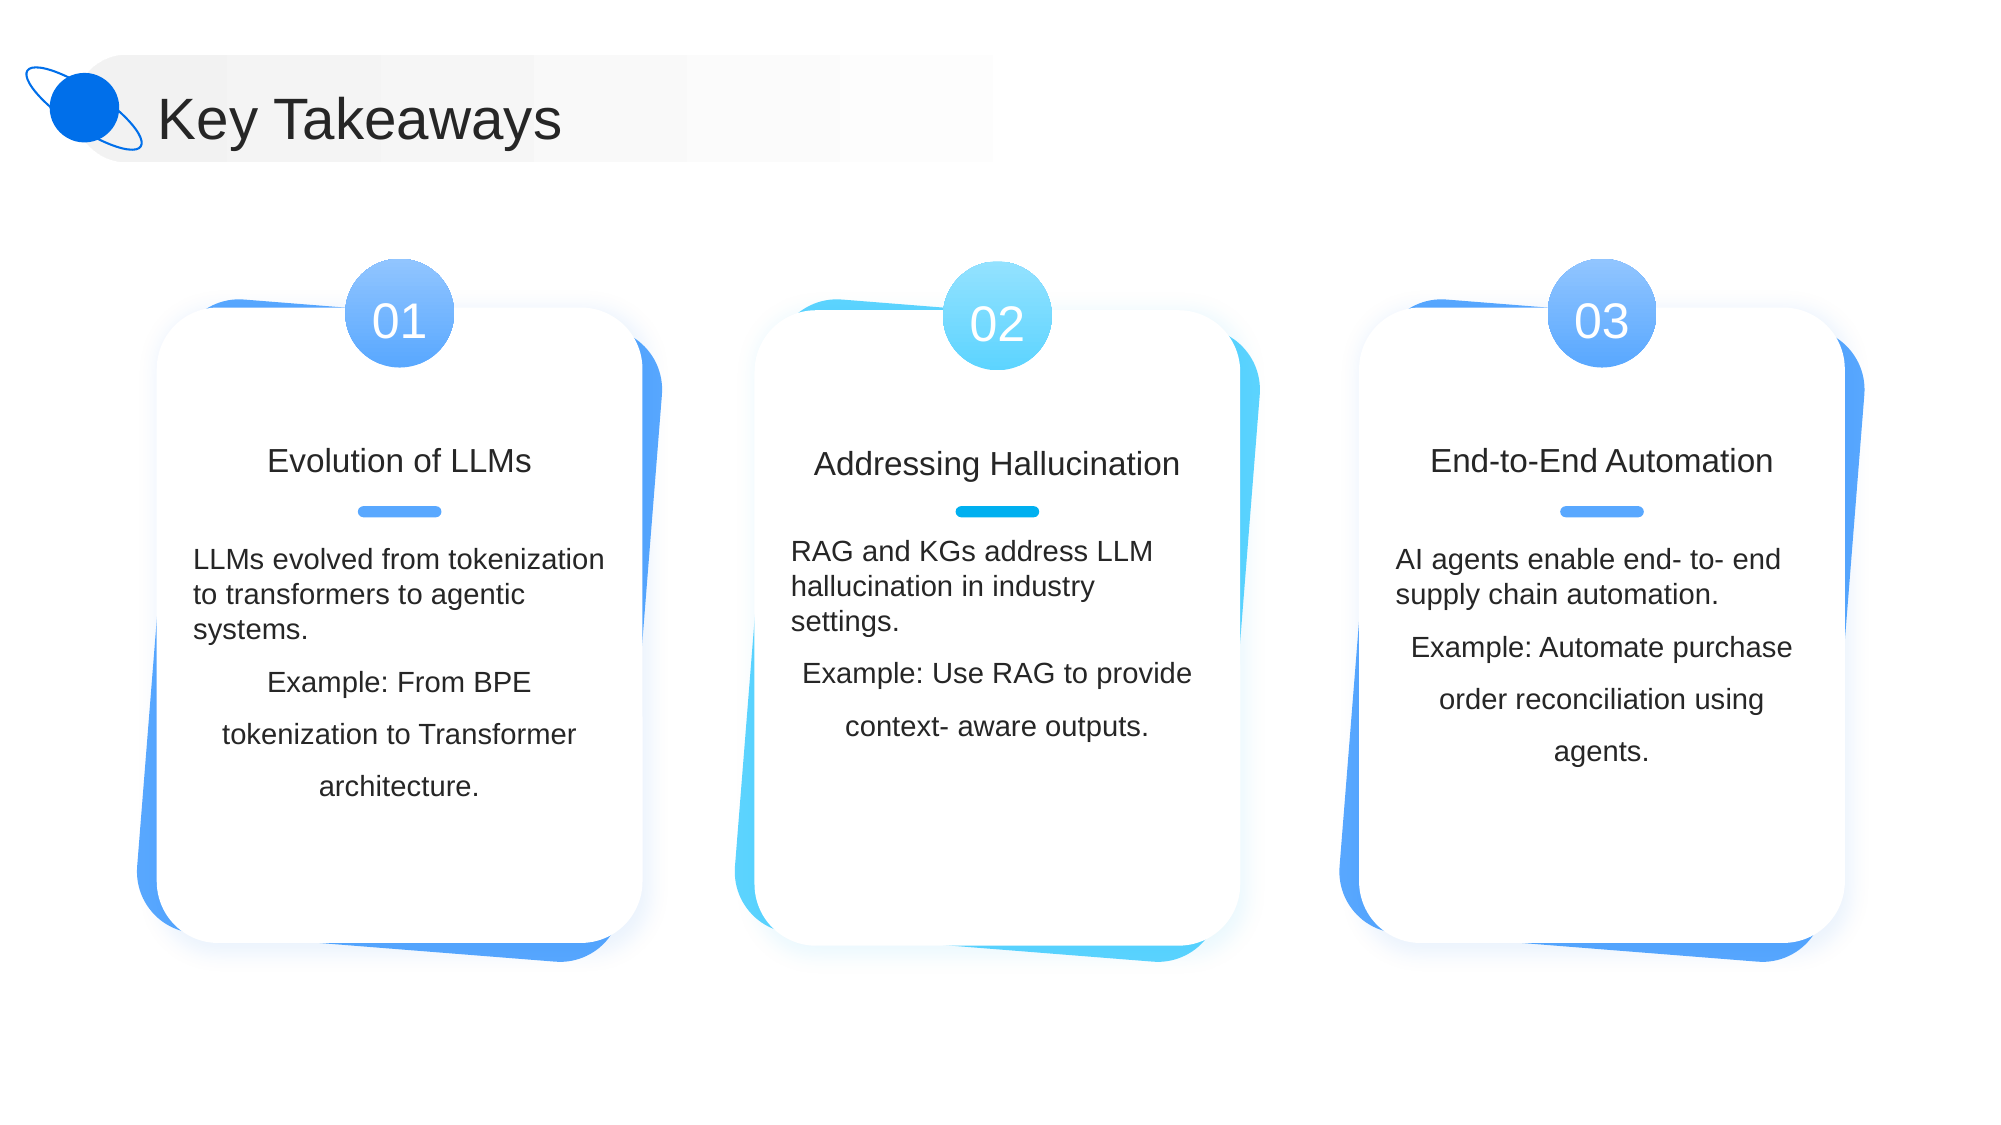

Key Takeaways

01
03
02

Evolution of LLMs
End-to-End Automation
Addressing Hallucination

RAG and KGs address LLM hallucination in industry settings.
Example: Use RAG to provide context- aware outputs.
LLMs evolved from tokenization to transformers to agentic systems.
Example: From BPE tokenization to Transformer architecture.
AI agents enable end- to- end supply chain automation.
Example: Automate purchase order reconciliation using agents.